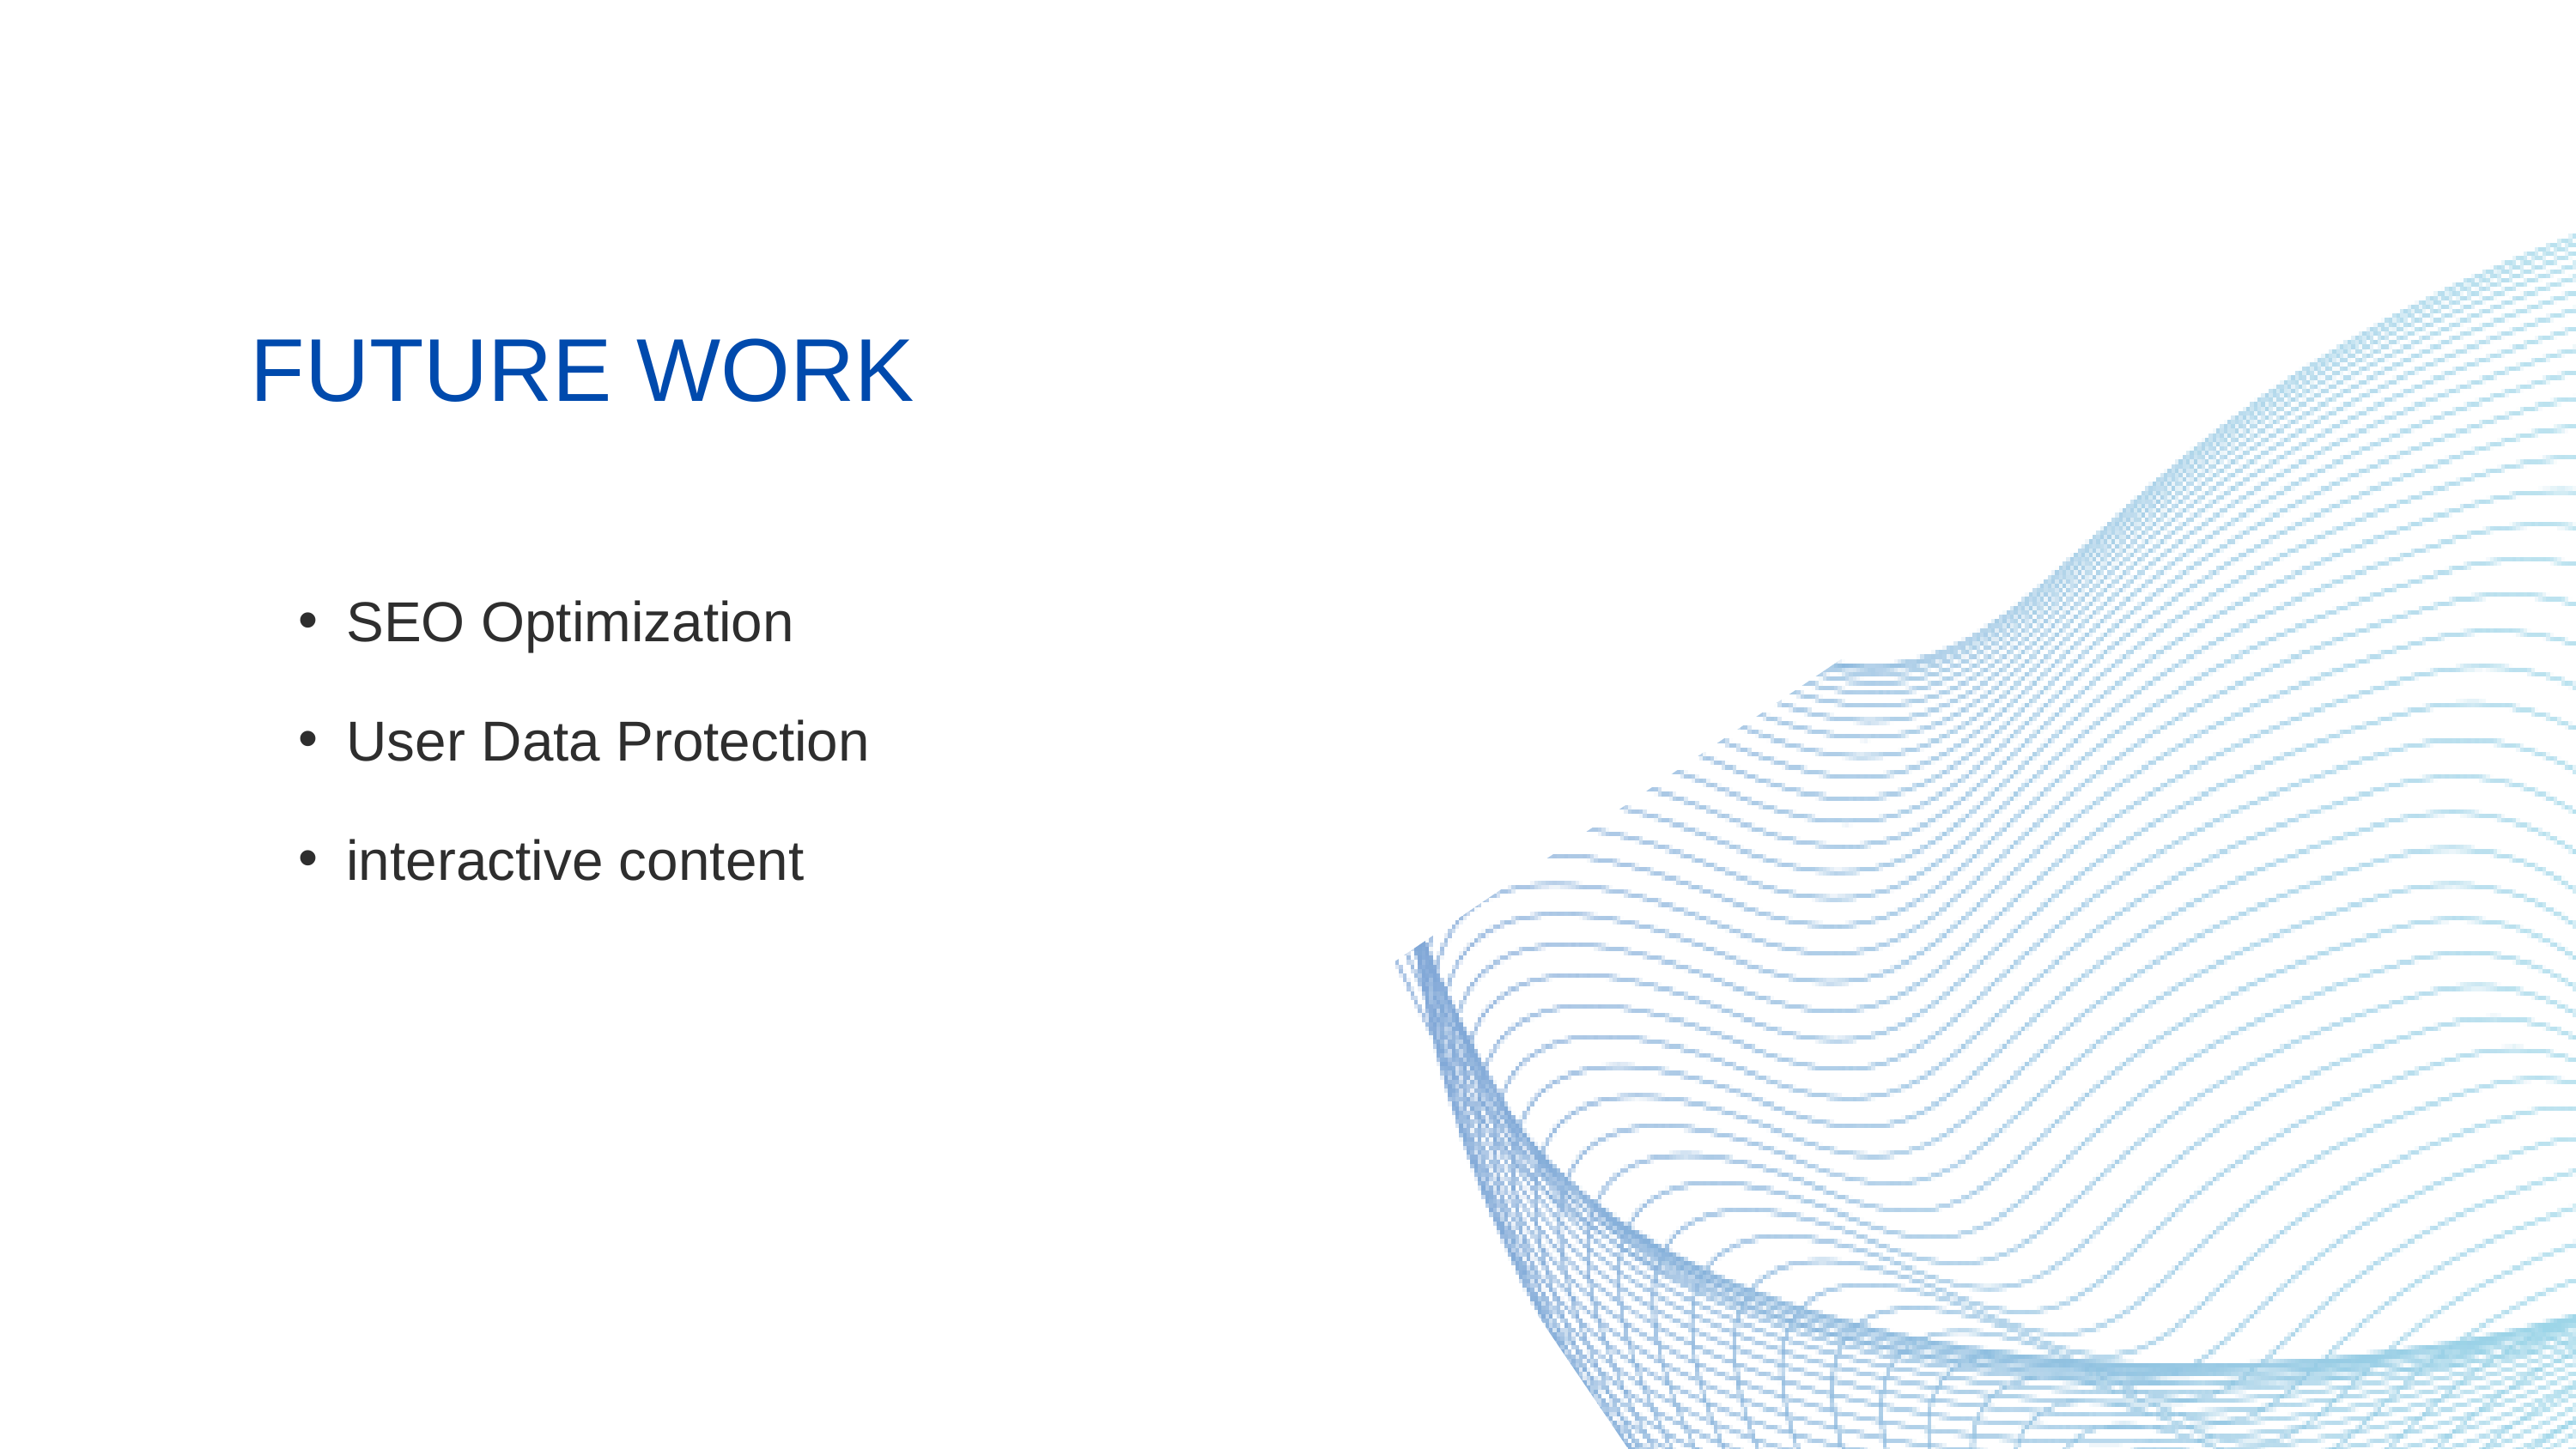

FUTURE WORK

SEO Optimization
User Data Protection
interactive content